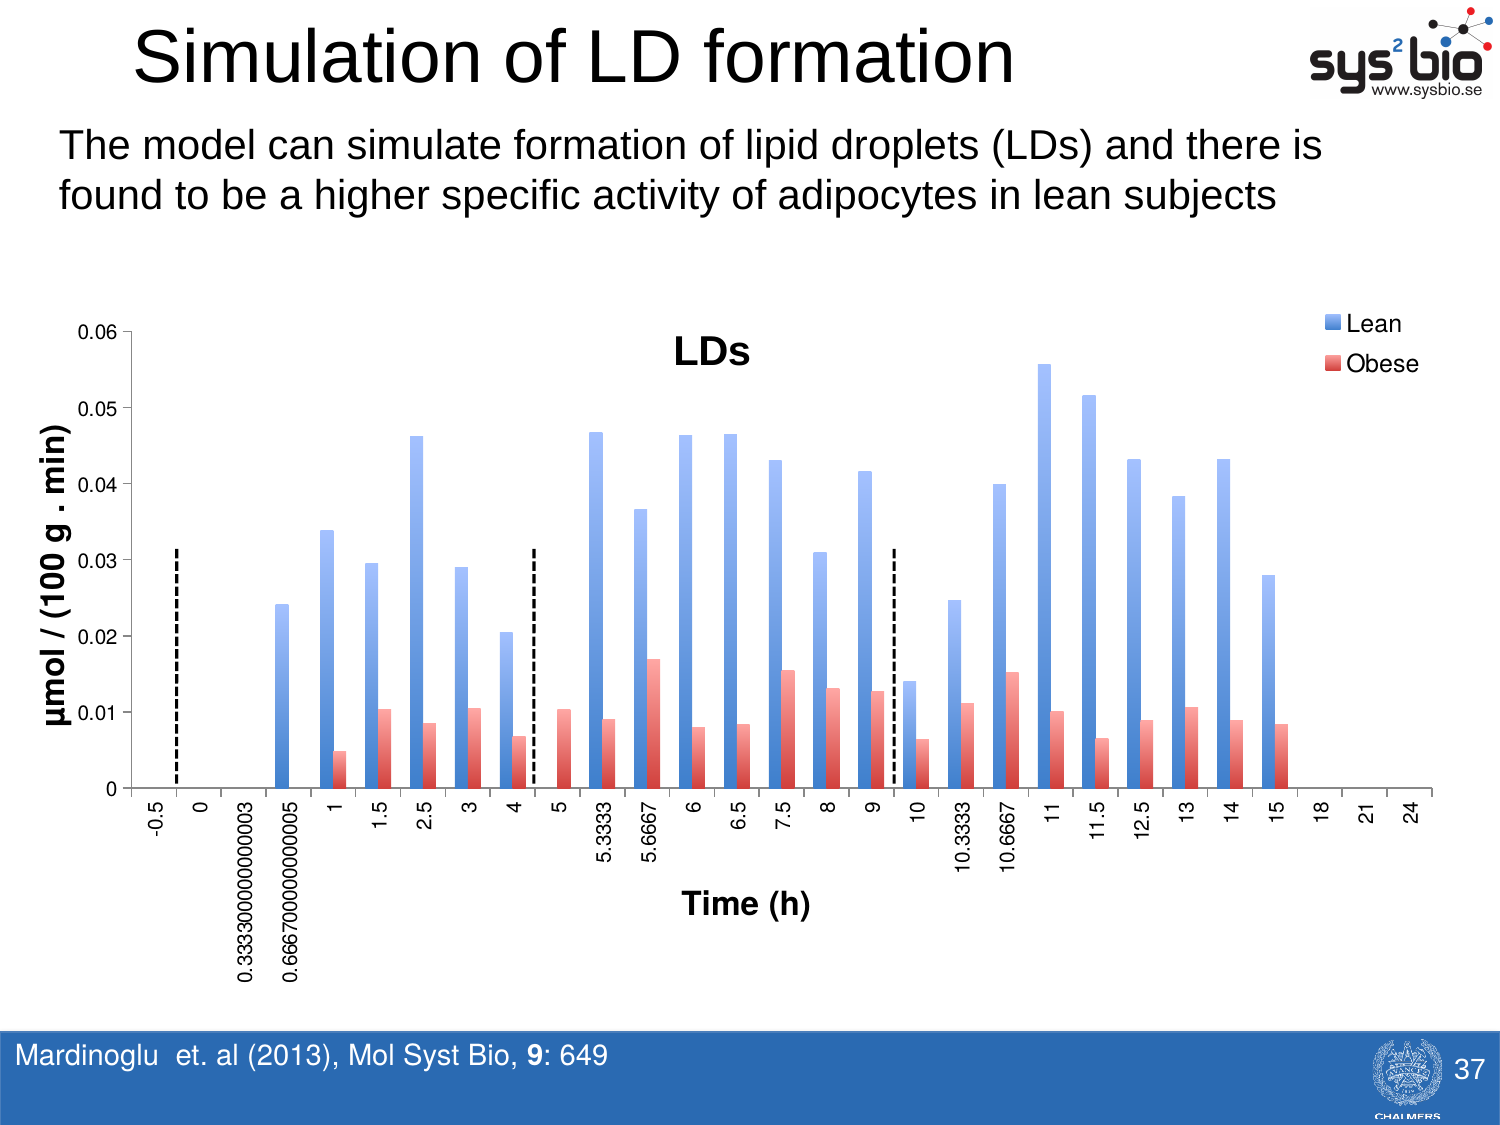

Simulation of LD formation
The model can simulate formation of lipid droplets (LDs) and there is found to be a higher specific activity of adipocytes in lean subjects

### Chart: LDs

| Category |  |  |
|---|---|---|
| -0.5 | None | None |
| 0 | None | None |
| 0.33330000000000298 | None | None |
| 0.66670000000000496 | 0.024111 | None |
| 1 | 0.033778 | 0.0047299 |
| 1.5 | 0.029458 | 0.01026 |
| 2.5 | 0.046124 | 0.0085109 |
| 3 | 0.028988 | 0.010376 |
| 4 | 0.020438 | 0.00671230000000001 |
| 5 | None | 0.010339 |
| 5.3333000000000004 | 0.046729 | 0.0089336 |
| 5.6666999999999996 | 0.036572 | 0.0169 |
| 6 | 0.0462489999999999 | 0.00798020000000006 |
| 6.5 | 0.046371 | 0.0084 |
| 7.5 | 0.0430120000000001 | 0.015463 |
| 8 | 0.0309350000000002 | 0.01303 |
| 9 | 0.041558 | 0.012736 |
| 10 | 0.0140159999999999 | 0.00636160000000001 |
| 10.333299999999999 | 0.024581 | 0.011058 |
| 10.666700000000001 | 0.0398850000000001 | 0.01517 |
| 11 | 0.055649 | 0.010047 |
| 11.5 | 0.051589 | 0.00655930000000004 |
| 12.5 | 0.043115 | 0.00881450000000006 |
| 13 | 0.038296 | 0.010548 |
| 14 | 0.043103 | 0.0088567000000001 |
| 15 | 0.027952 | 0.00835390000000008 |
| 18 | None | None |
| 21 | None | None |
| 24 | None | None |
Mardinoglu  et. al (2013), Mol Syst Bio, 9: 649
37